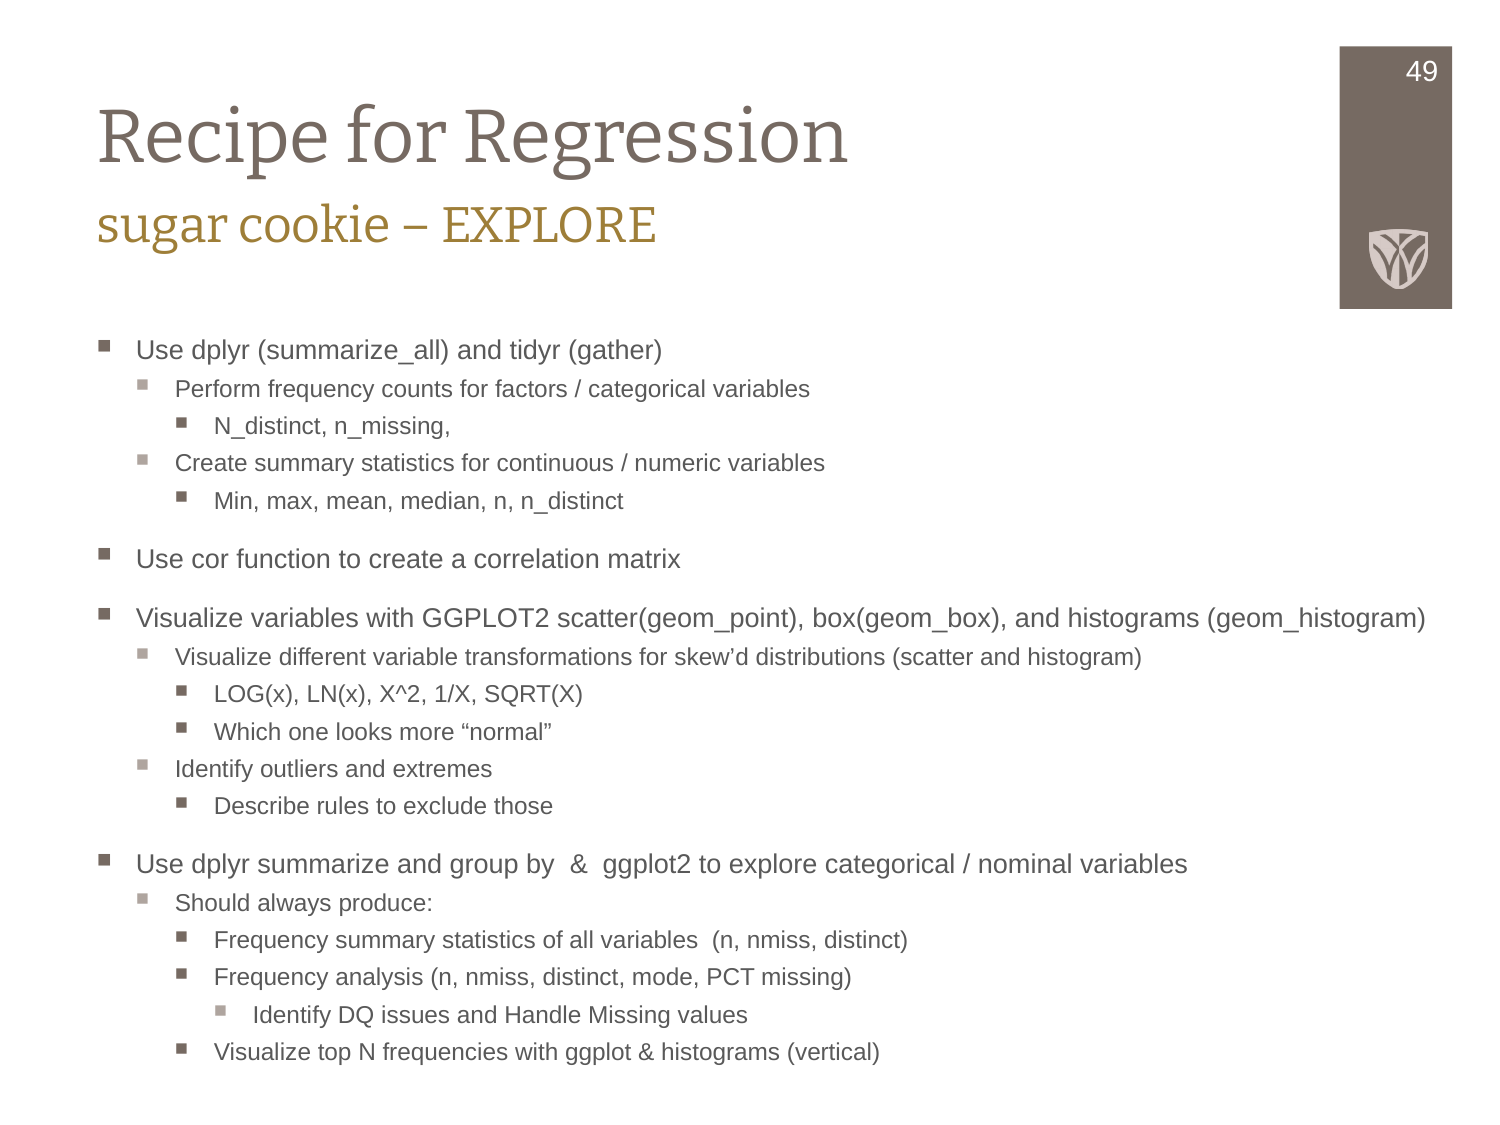

# Recipe for Regression
49
sugar cookie – EXPLORE
Use dplyr (summarize_all) and tidyr (gather)
Perform frequency counts for factors / categorical variables
N_distinct, n_missing,
Create summary statistics for continuous / numeric variables
Min, max, mean, median, n, n_distinct
Use cor function to create a correlation matrix
Visualize variables with GGPLOT2 scatter(geom_point), box(geom_box), and histograms (geom_histogram)
Visualize different variable transformations for skew’d distributions (scatter and histogram)
LOG(x), LN(x), X^2, 1/X, SQRT(X)
Which one looks more “normal”
Identify outliers and extremes
Describe rules to exclude those
Use dplyr summarize and group by  &  ggplot2 to explore categorical / nominal variables
Should always produce:
Frequency summary statistics of all variables  (n, nmiss, distinct)
Frequency analysis (n, nmiss, distinct, mode, PCT missing)
Identify DQ issues and Handle Missing values
Visualize top N frequencies with ggplot & histograms (vertical)